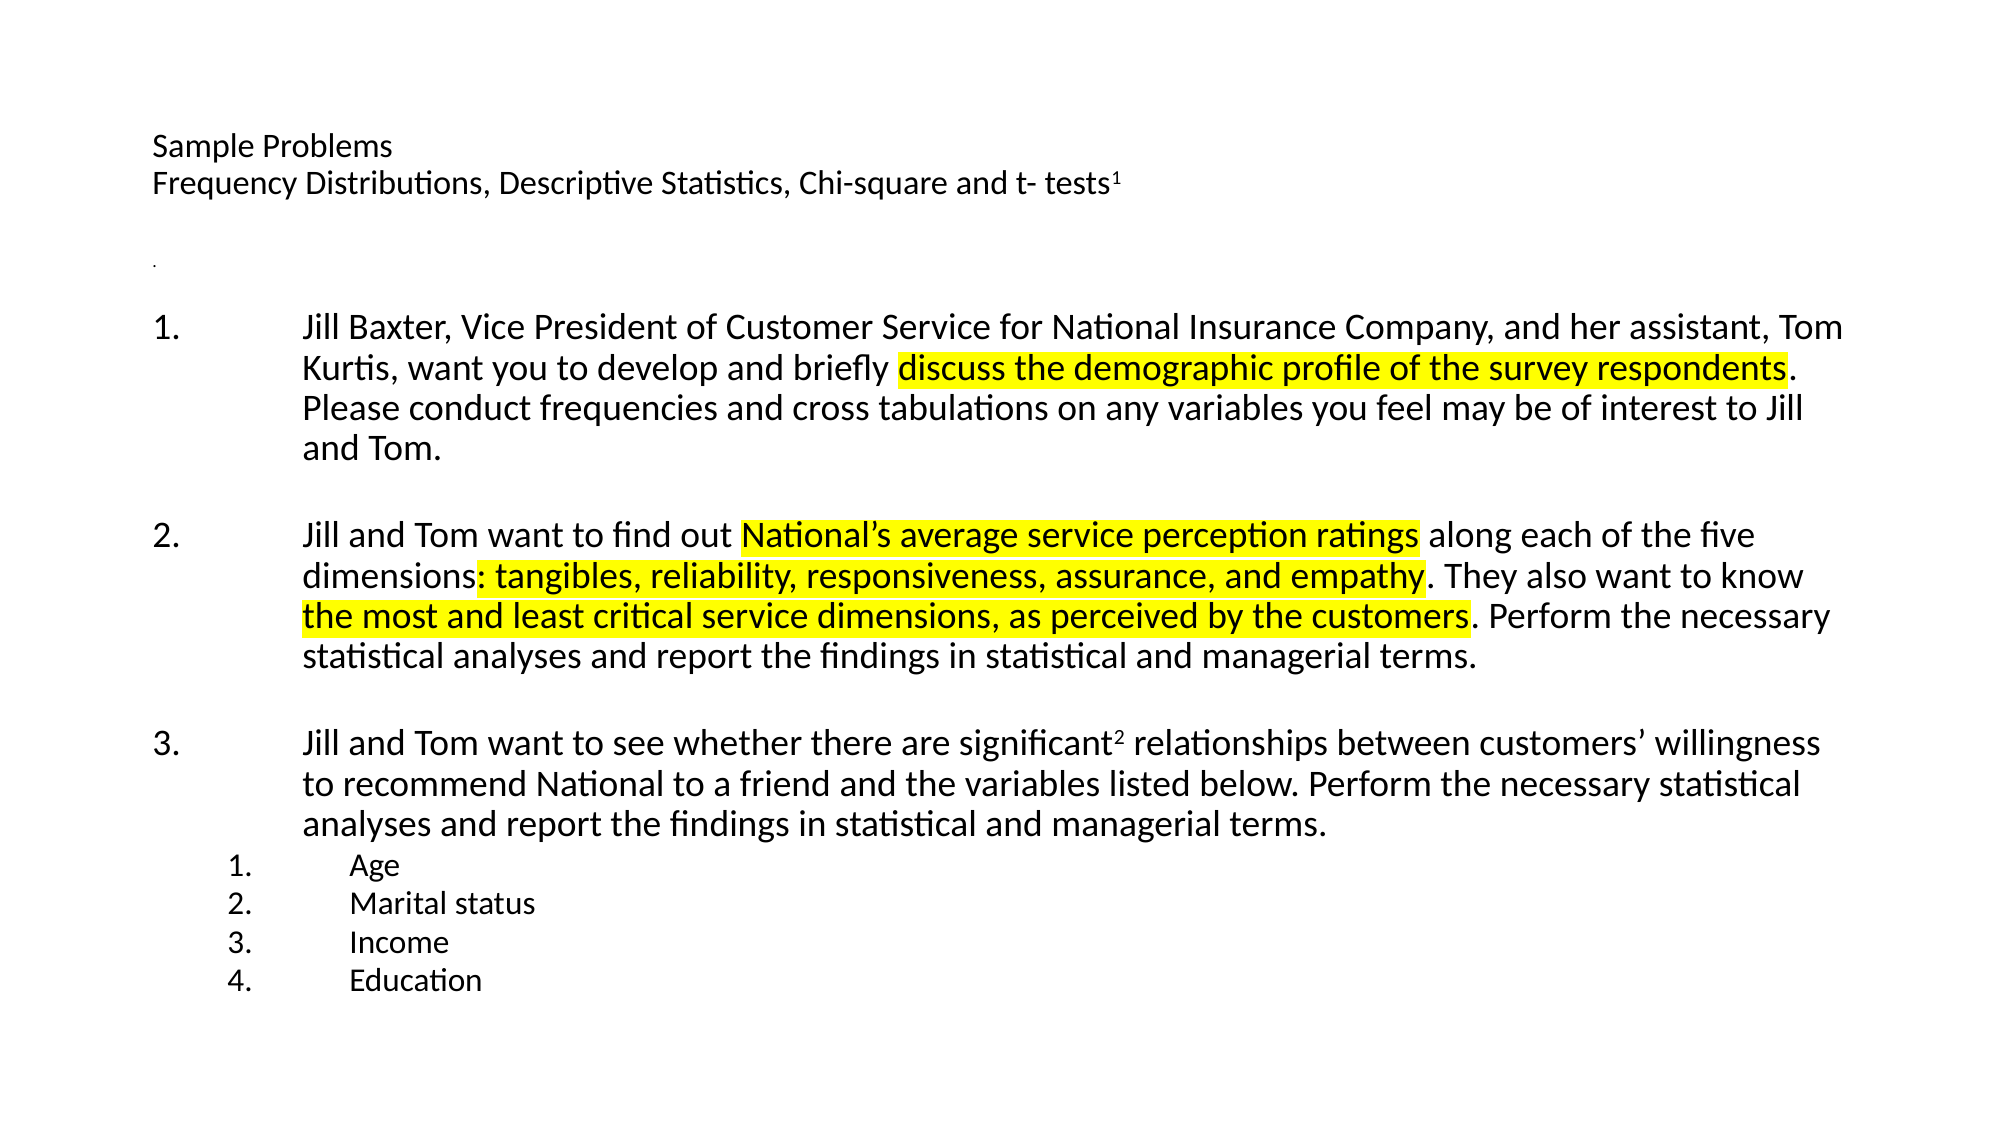

# Sample Problems Frequency Distributions, Descriptive Statistics, Chi-square and t- tests1

.

Jill Baxter, Vice President of Customer Service for National Insurance Company, and her assistant, Tom Kurtis, want you to develop and briefly discuss the demographic profile of the survey respondents. Please conduct frequencies and cross tabulations on any variables you feel may be of interest to Jill and Tom.

Jill and Tom want to find out National’s average service perception ratings along each of the five dimensions: tangibles, reliability, responsiveness, assurance, and empathy. They also want to know the most and least critical service dimensions, as perceived by the customers. Perform the necessary statistical analyses and report the findings in statistical and managerial terms.

Jill and Tom want to see whether there are significant2 relationships between customers’ willingness to recommend National to a friend and the variables listed below. Perform the necessary statistical analyses and report the findings in statistical and managerial terms.
Age
Marital status
Income
Education